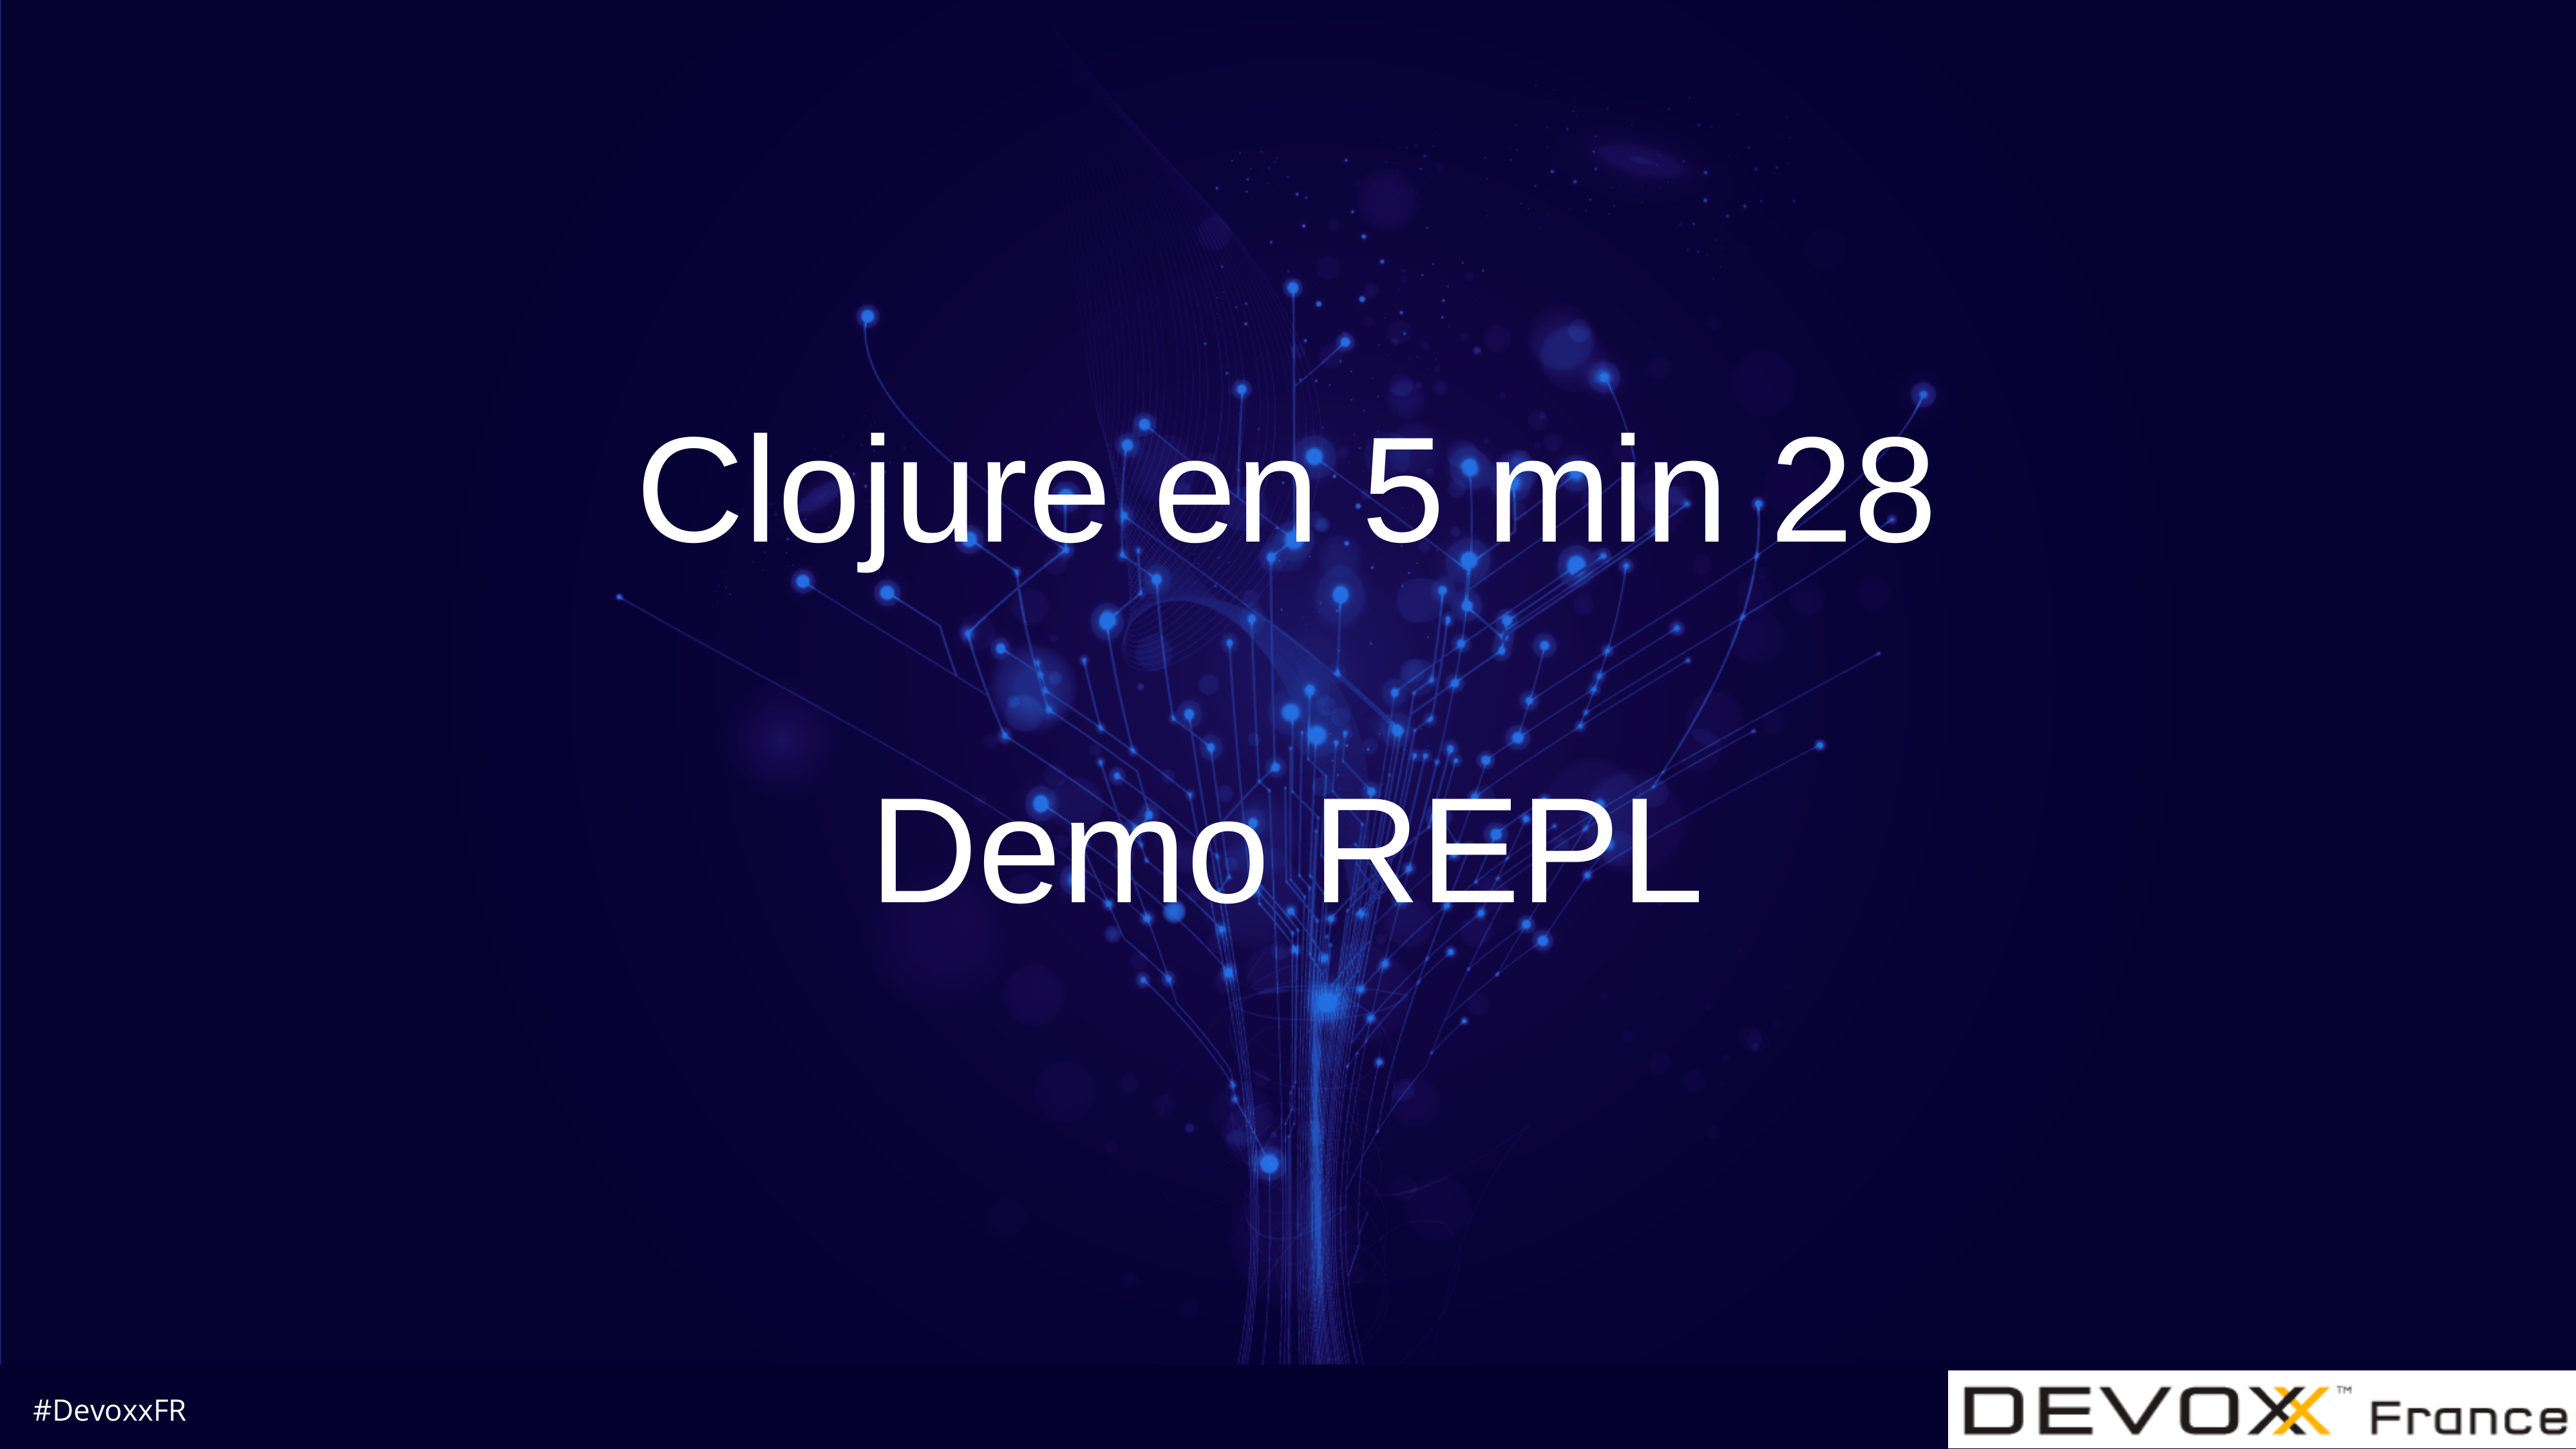

# Clojure en 5 min 28

Demo REPL
6